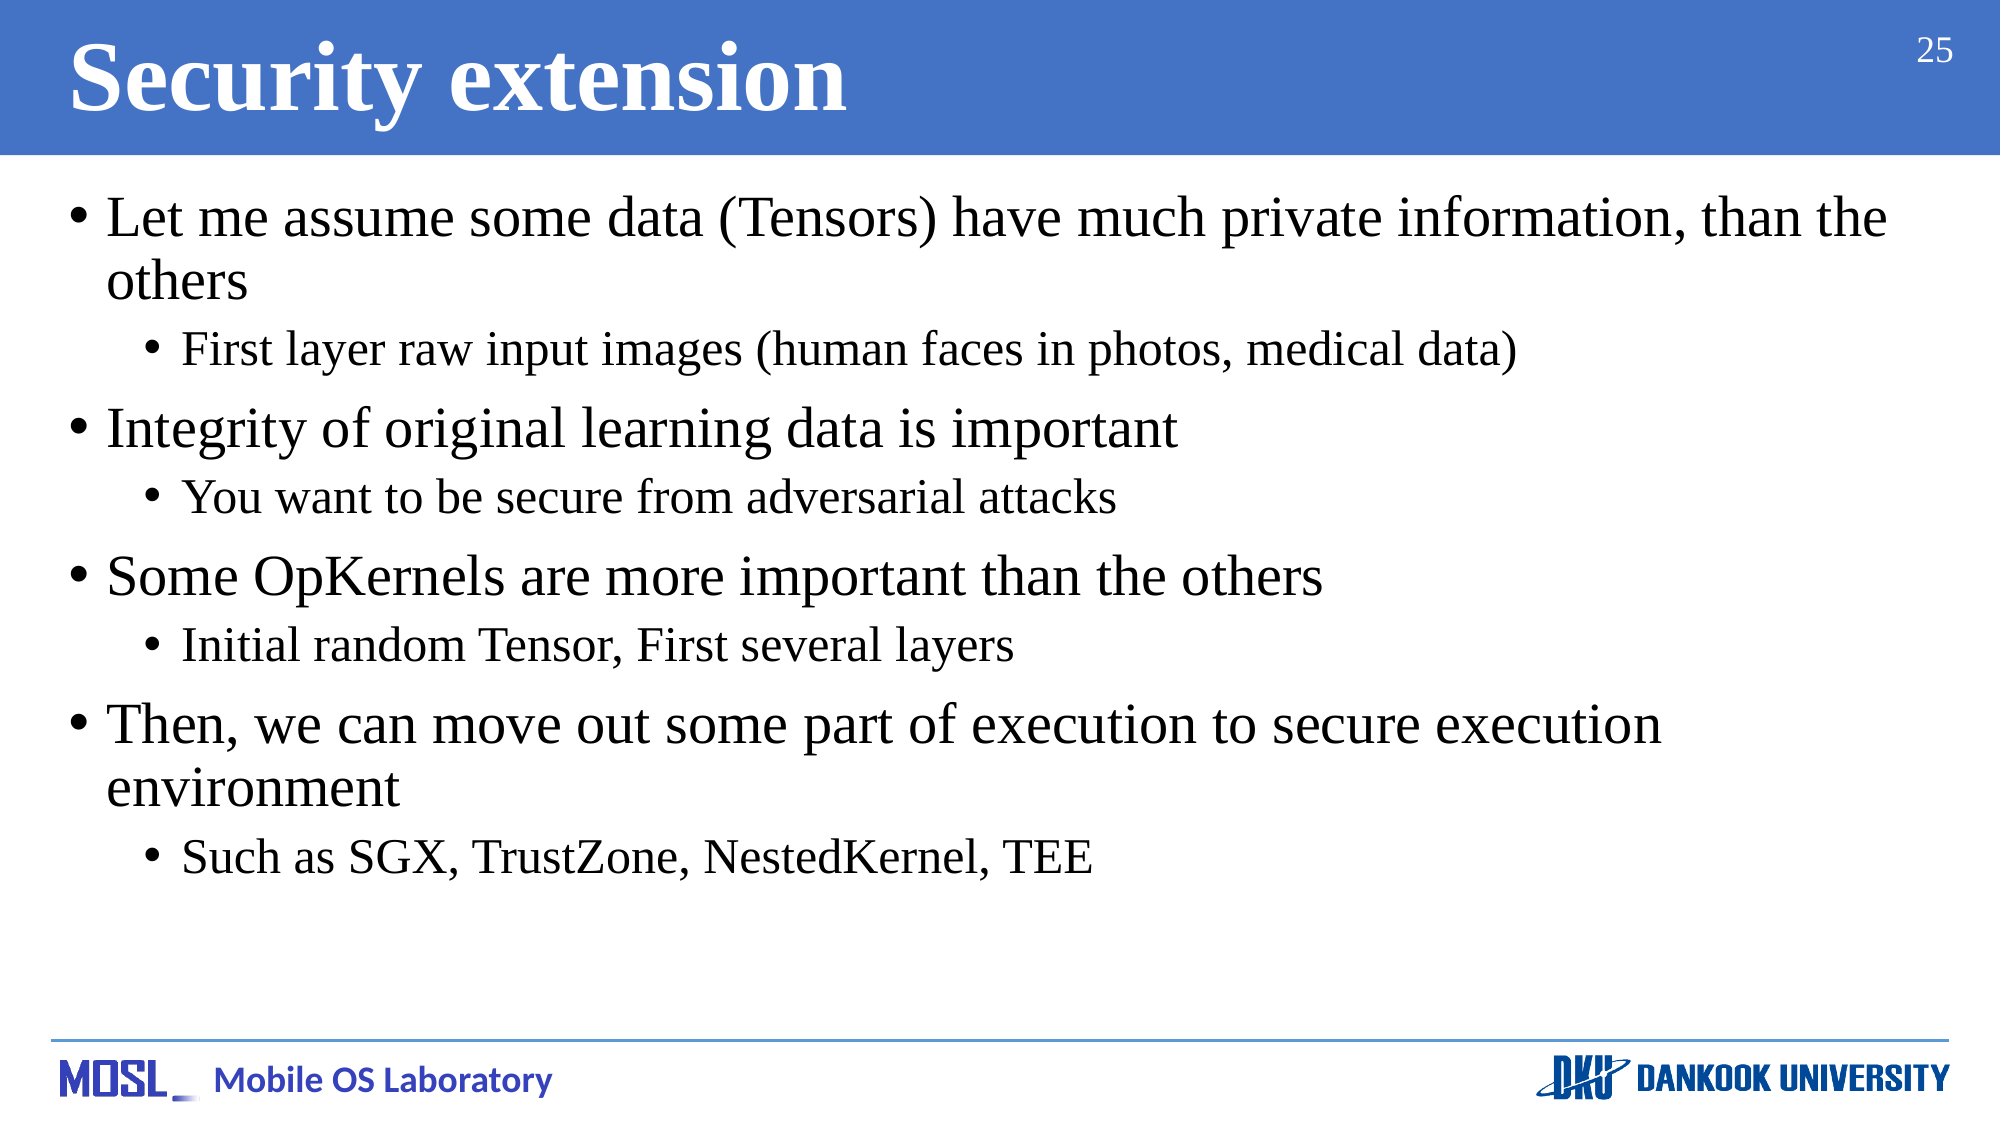

# Security extension
25
Let me assume some data (Tensors) have much private information, than the others
First layer raw input images (human faces in photos, medical data)
Integrity of original learning data is important
You want to be secure from adversarial attacks
Some OpKernels are more important than the others
Initial random Tensor, First several layers
Then, we can move out some part of execution to secure execution environment
Such as SGX, TrustZone, NestedKernel, TEE